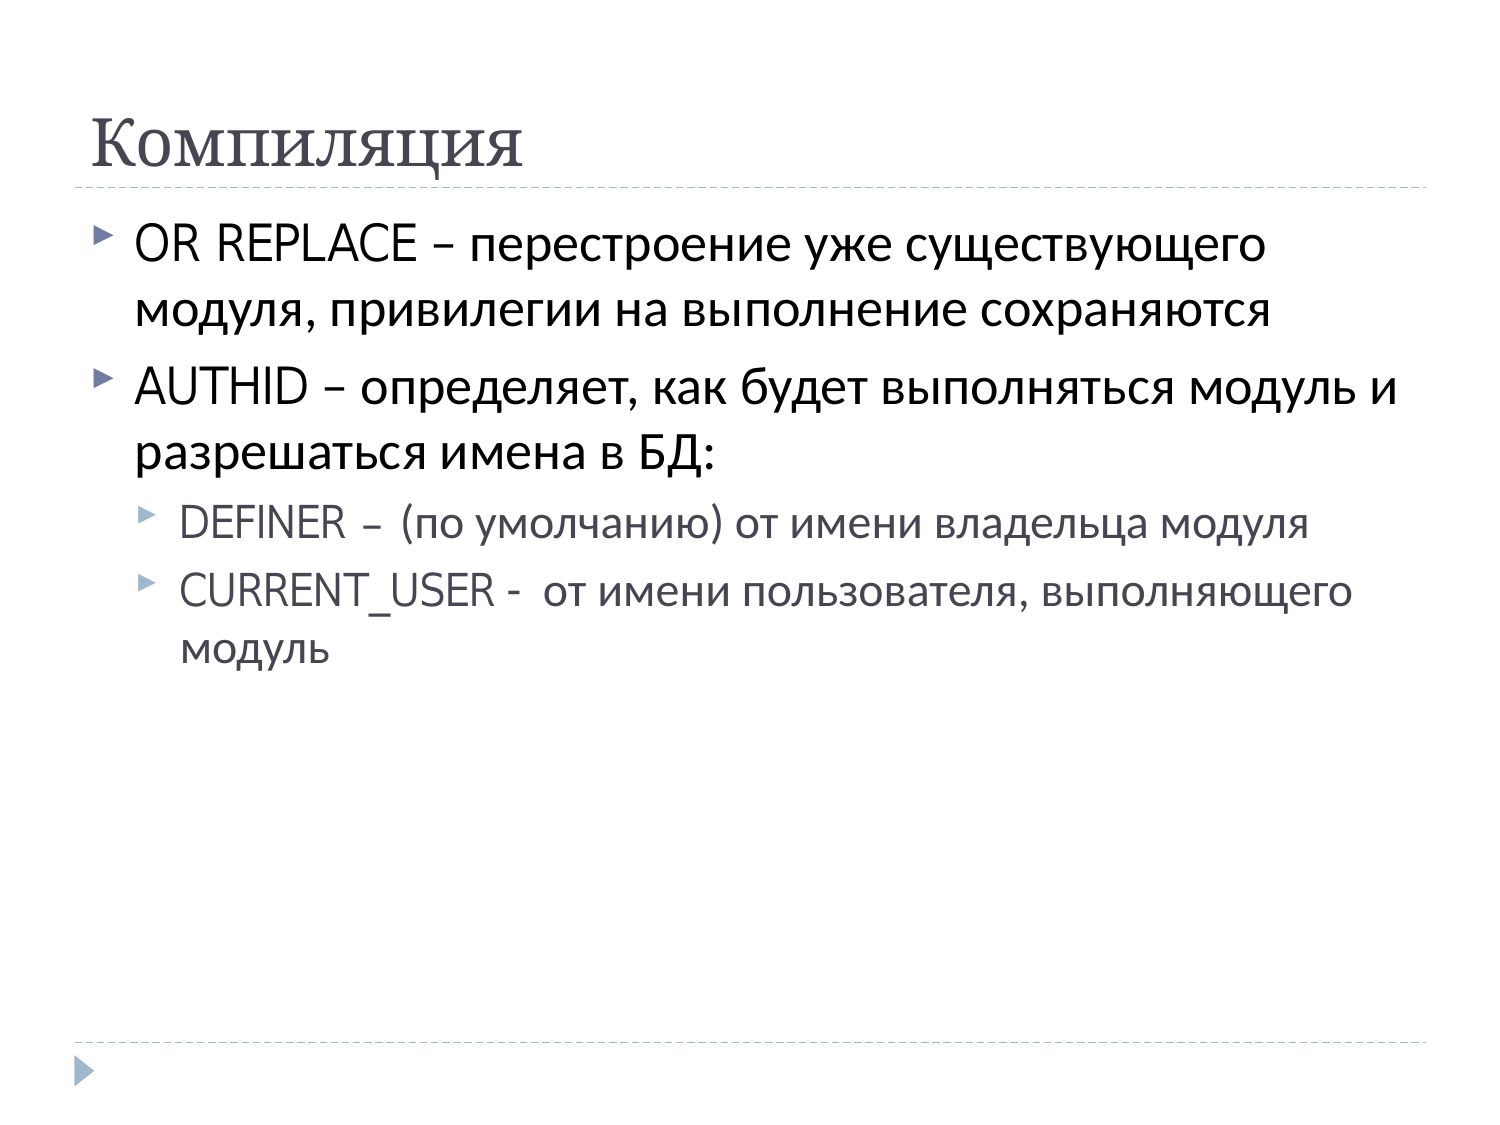

# Компиляция
OR REPLACE – перестроение уже существующего модуля, привилегии на выполнение сохраняются
AUTHID – определяет, как будет выполняться модуль и разрешаться имена в БД:
DEFINER – (по умолчанию) от имени владельца модуля
CURRENT_USER -  от имени пользователя, выполняющего модуль